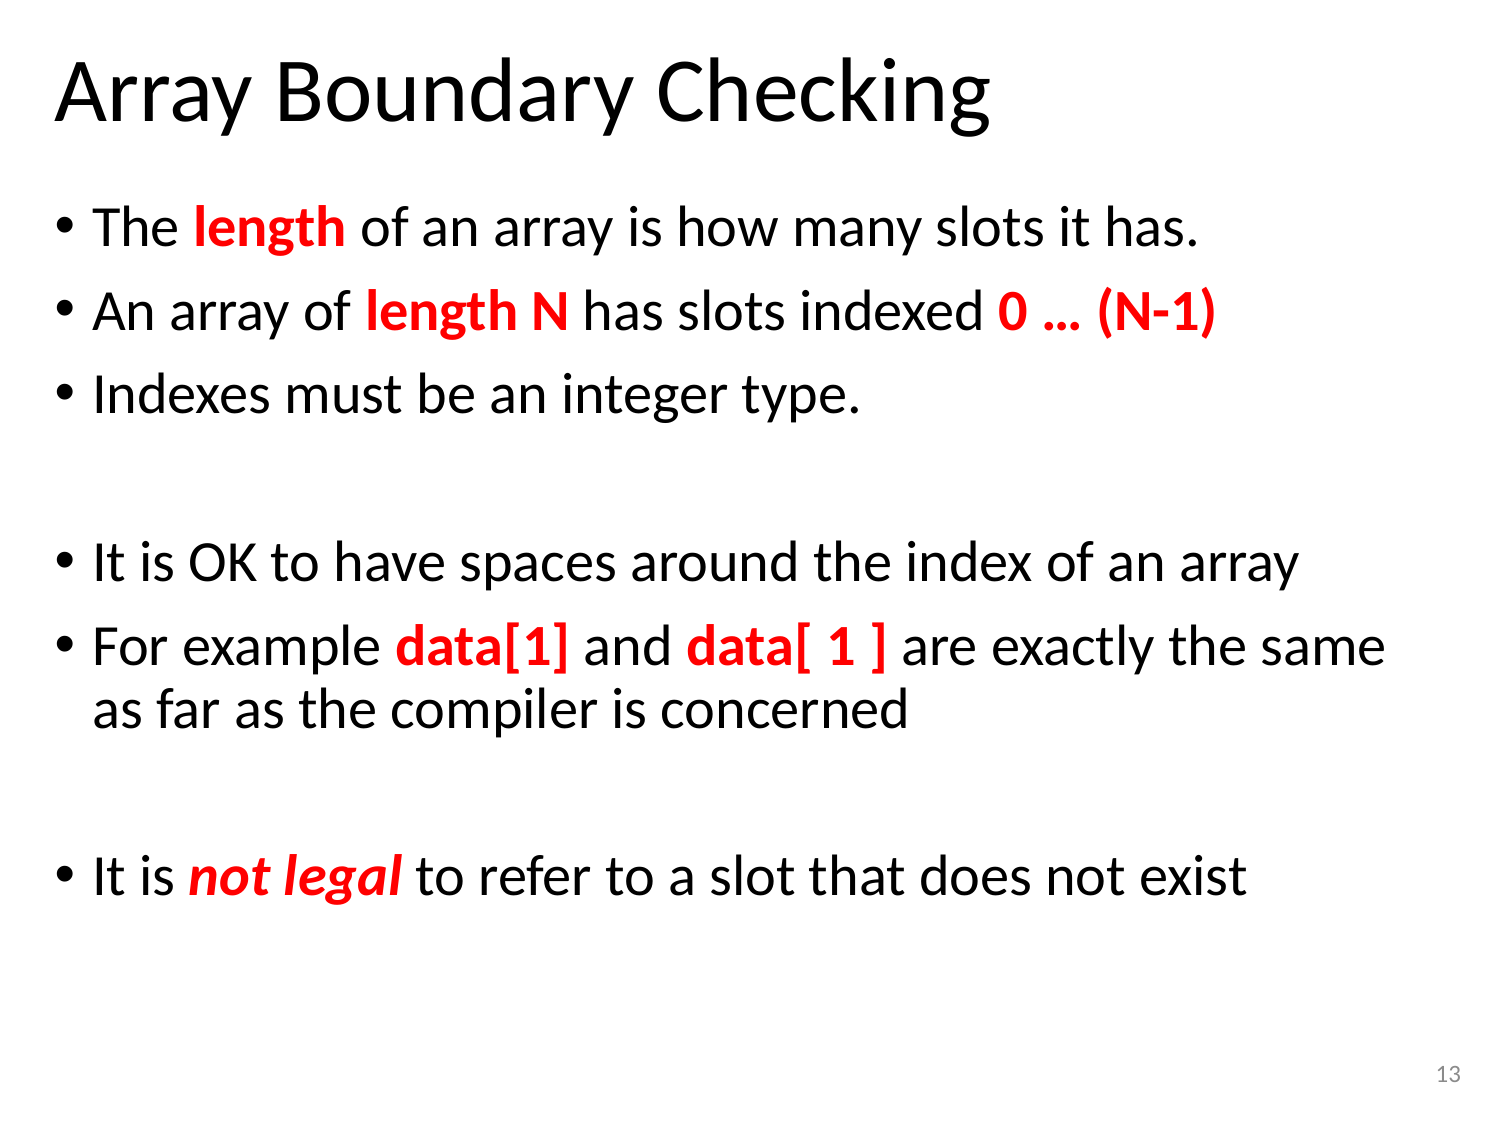

# Array Boundary Checking
The length of an array is how many slots it has.
An array of length N has slots indexed 0 … (N-1)
Indexes must be an integer type.

It is OK to have spaces around the index of an array
For example data[1] and data[ 1 ] are exactly the same as far as the compiler is concerned

It is not legal to refer to a slot that does not exist

13